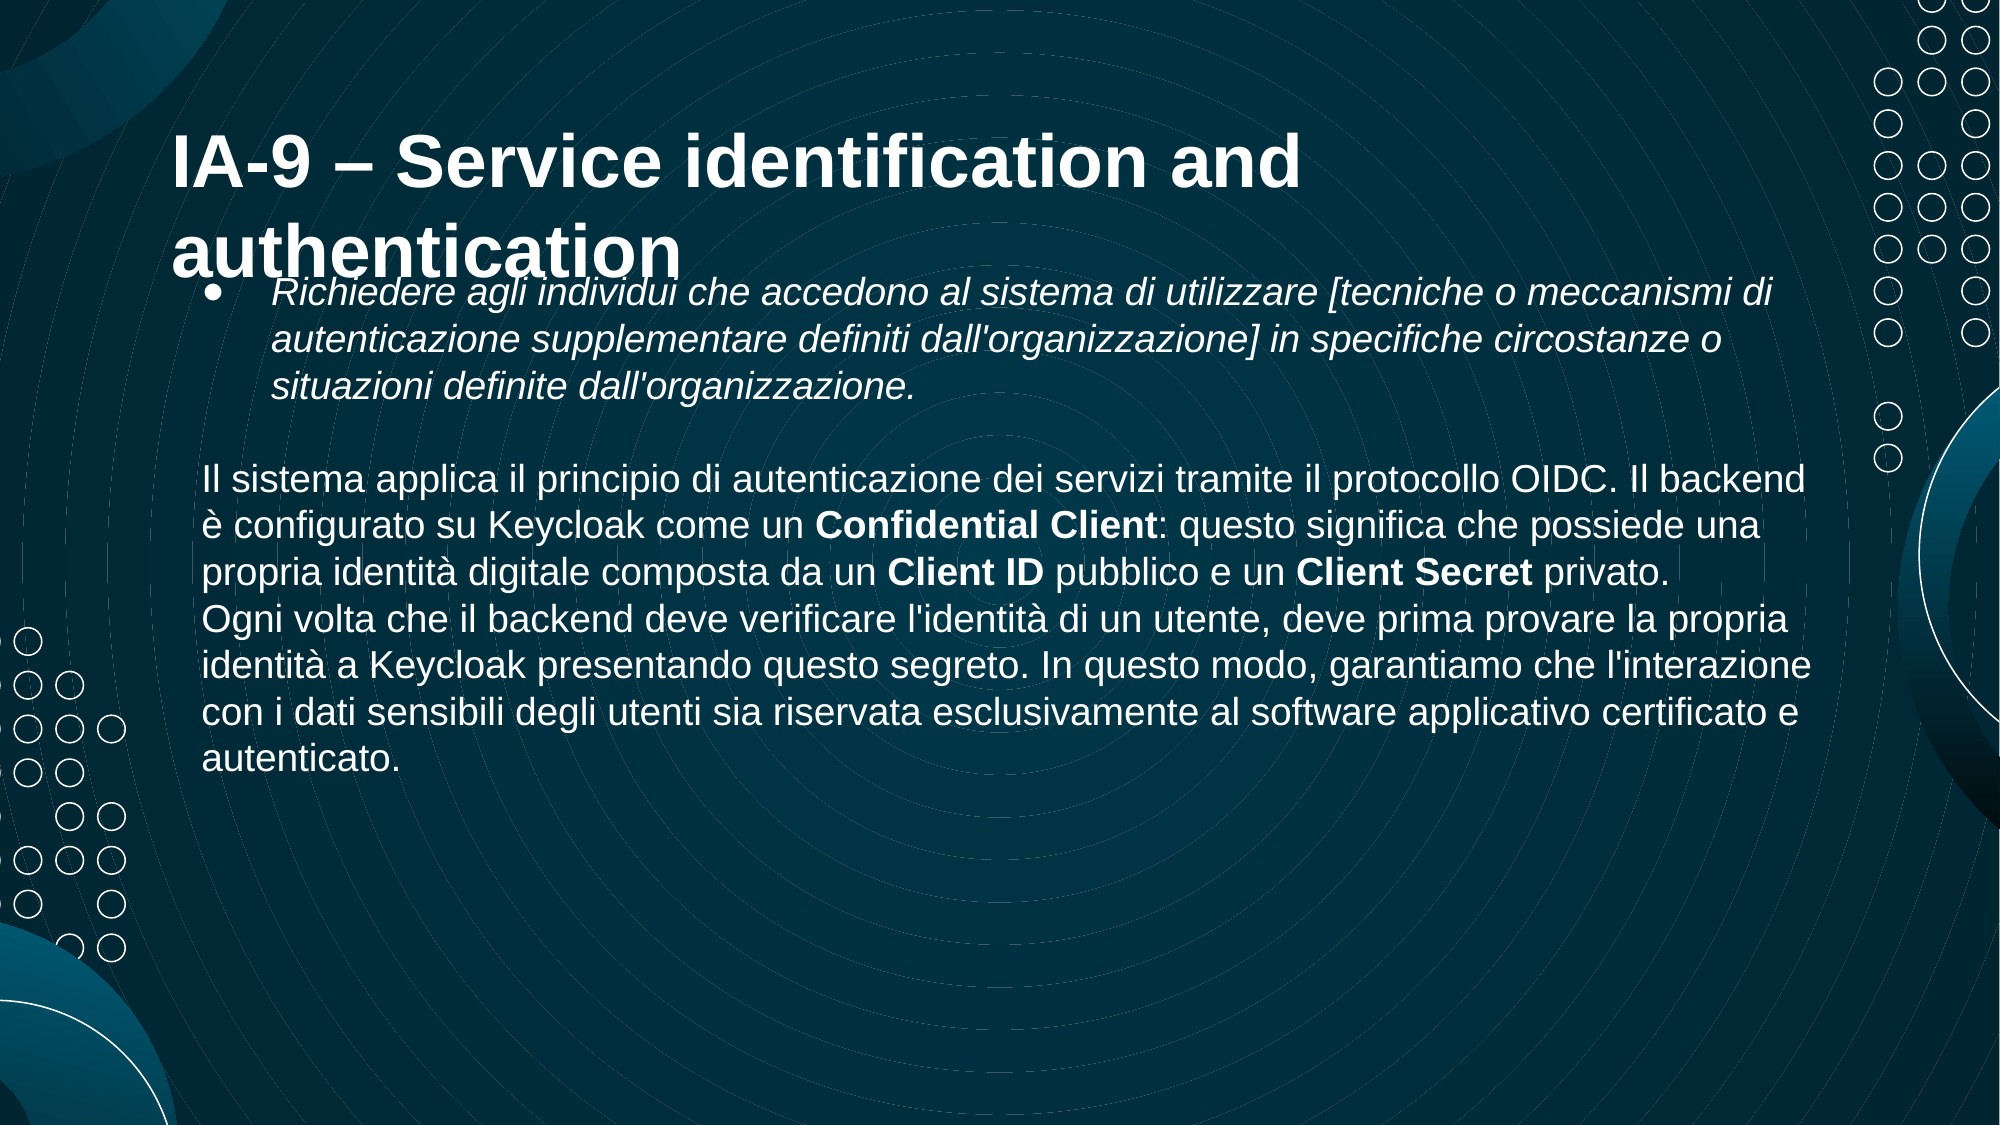

# IA-9 – Service identification and authentication
Richiedere agli individui che accedono al sistema di utilizzare [tecniche o meccanismi di autenticazione supplementare definiti dall'organizzazione] in specifiche circostanze o situazioni definite dall'organizzazione.

Il sistema applica il principio di autenticazione dei servizi tramite il protocollo OIDC. Il backend è configurato su Keycloak come un Confidential Client: questo significa che possiede una propria identità digitale composta da un Client ID pubblico e un Client Secret privato.
Ogni volta che il backend deve verificare l'identità di un utente, deve prima provare la propria identità a Keycloak presentando questo segreto. In questo modo, garantiamo che l'interazione con i dati sensibili degli utenti sia riservata esclusivamente al software applicativo certificato e autenticato.